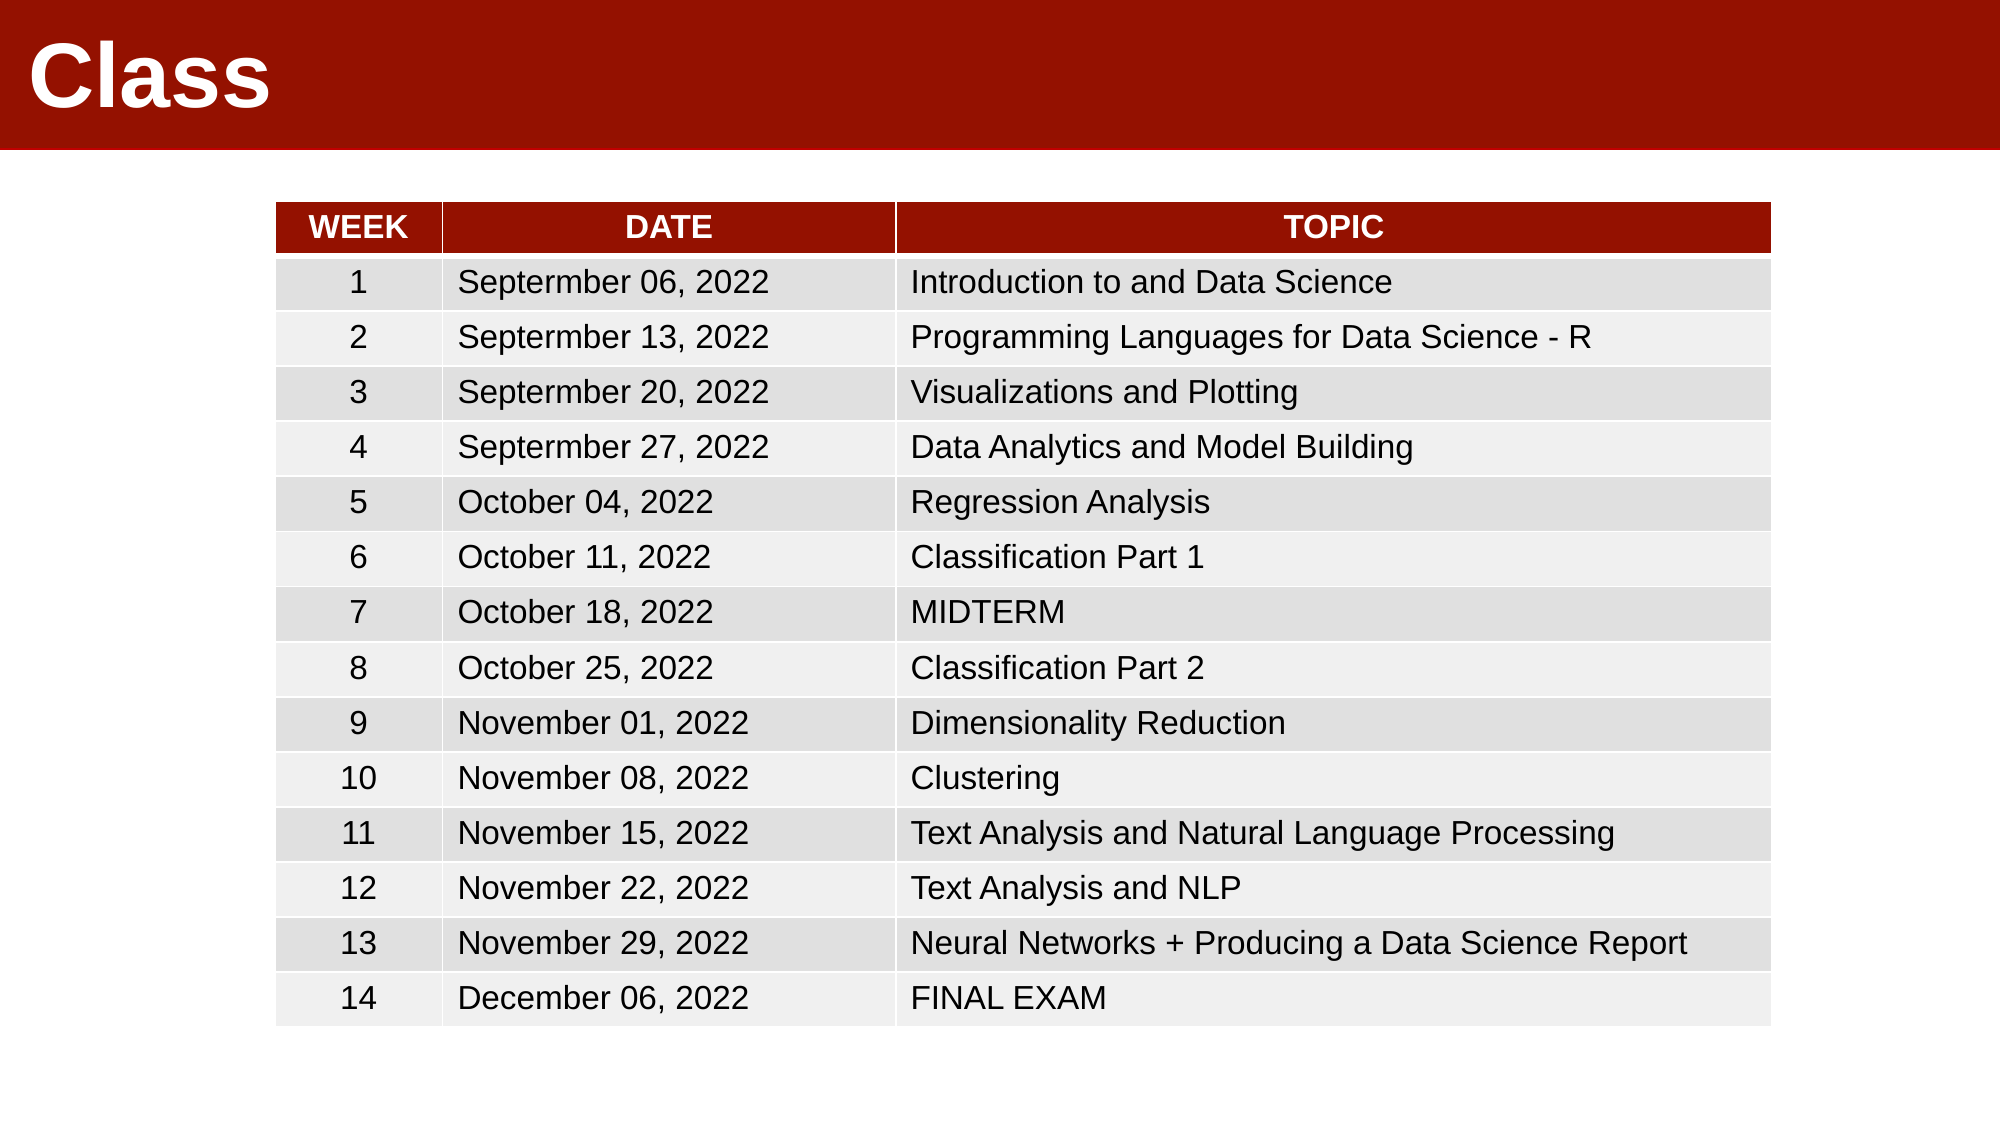

Class Schedule
| WEEK | DATE | TOPIC |
| --- | --- | --- |
| 1 | Septermber 06, 2022 | Introduction to and Data Science |
| 2 | Septermber 13, 2022 | Programming Languages for Data Science - R |
| 3 | Septermber 20, 2022 | Visualizations and Plotting |
| 4 | Septermber 27, 2022 | Data Analytics and Model Building |
| 5 | October 04, 2022 | Regression Analysis |
| 6 | October 11, 2022 | Classification Part 1 |
| 7 | October 18, 2022 | MIDTERM |
| 8 | October 25, 2022 | Classification Part 2 |
| 9 | November 01, 2022 | Dimensionality Reduction |
| 10 | November 08, 2022 | Clustering |
| 11 | November 15, 2022 | Text Analysis and Natural Language Processing |
| 12 | November 22, 2022 | Text Analysis and NLP |
| 13 | November 29, 2022 | Neural Networks + Producing a Data Science Report |
| 14 | December 06, 2022 | FINAL EXAM |